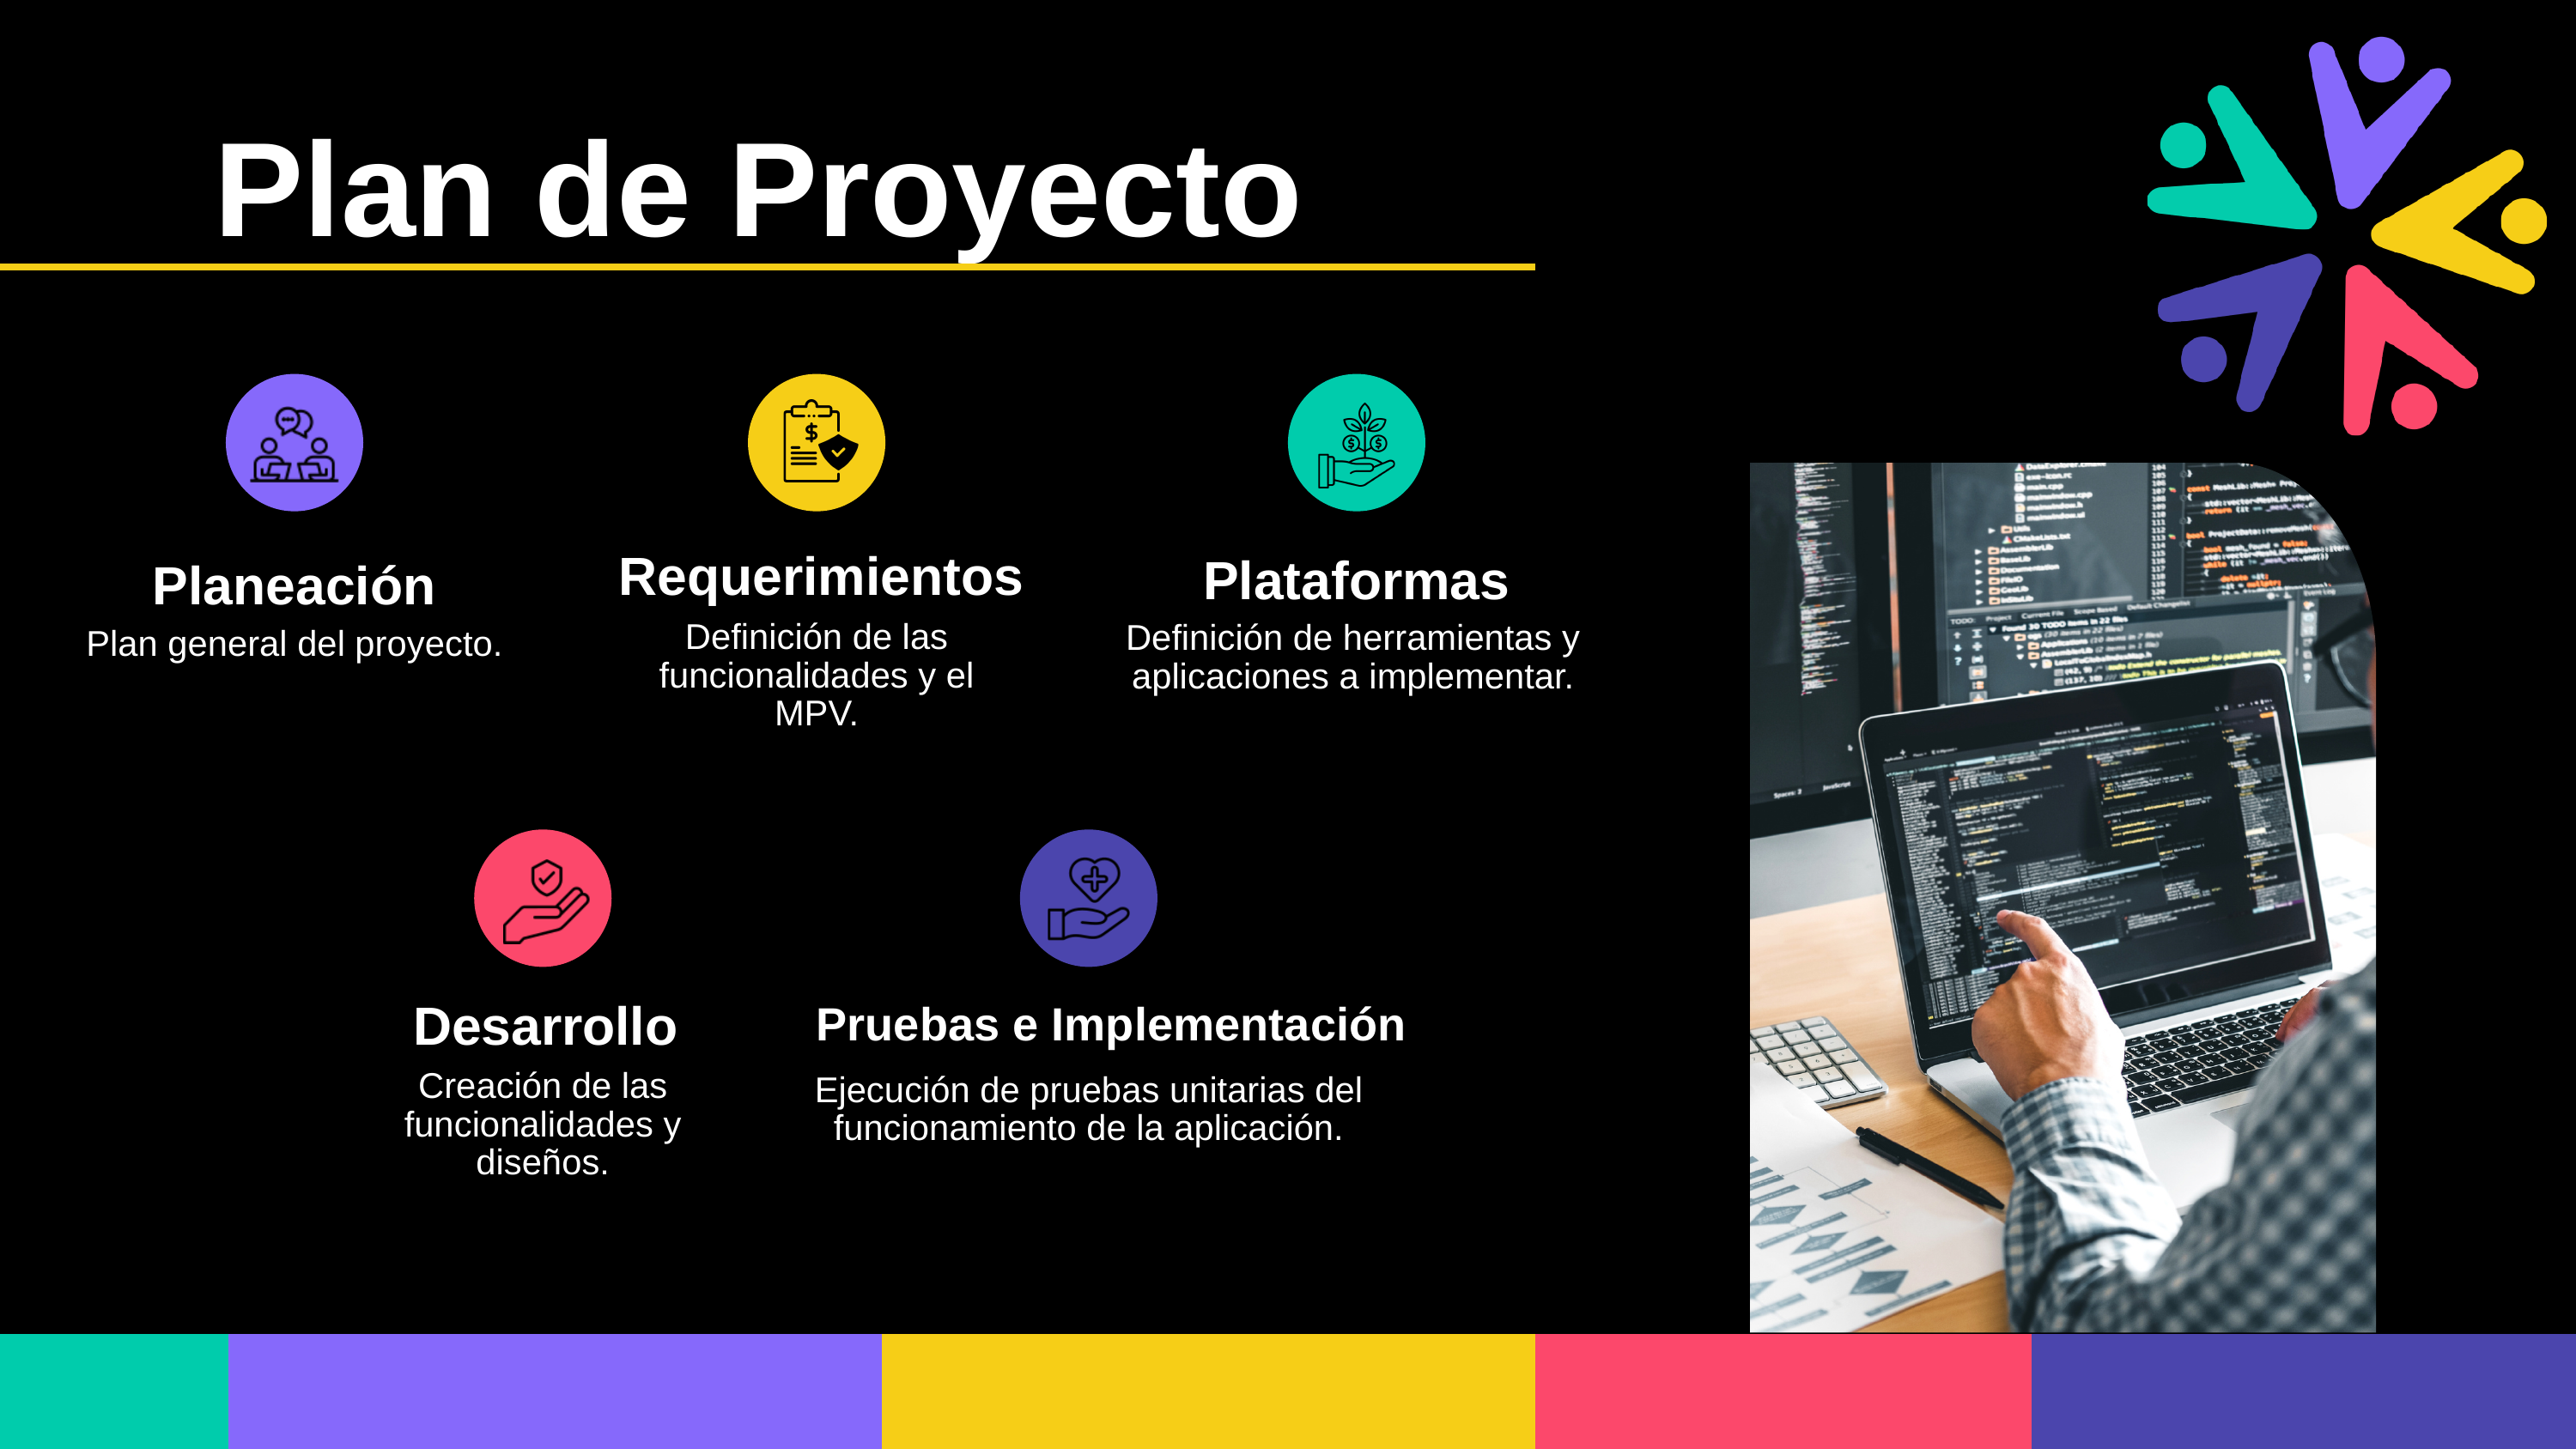

Plan de Proyecto

Requerimientos
Definición de las funcionalidades y el MPV.

Plataformas
Planeación
Definición de herramientas y aplicaciones a implementar.
Plan general del proyecto.

Desarrollo
Creación de las funcionalidades y diseños.

Pruebas e Implementación
Ejecución de pruebas unitarias del funcionamiento de la aplicación.